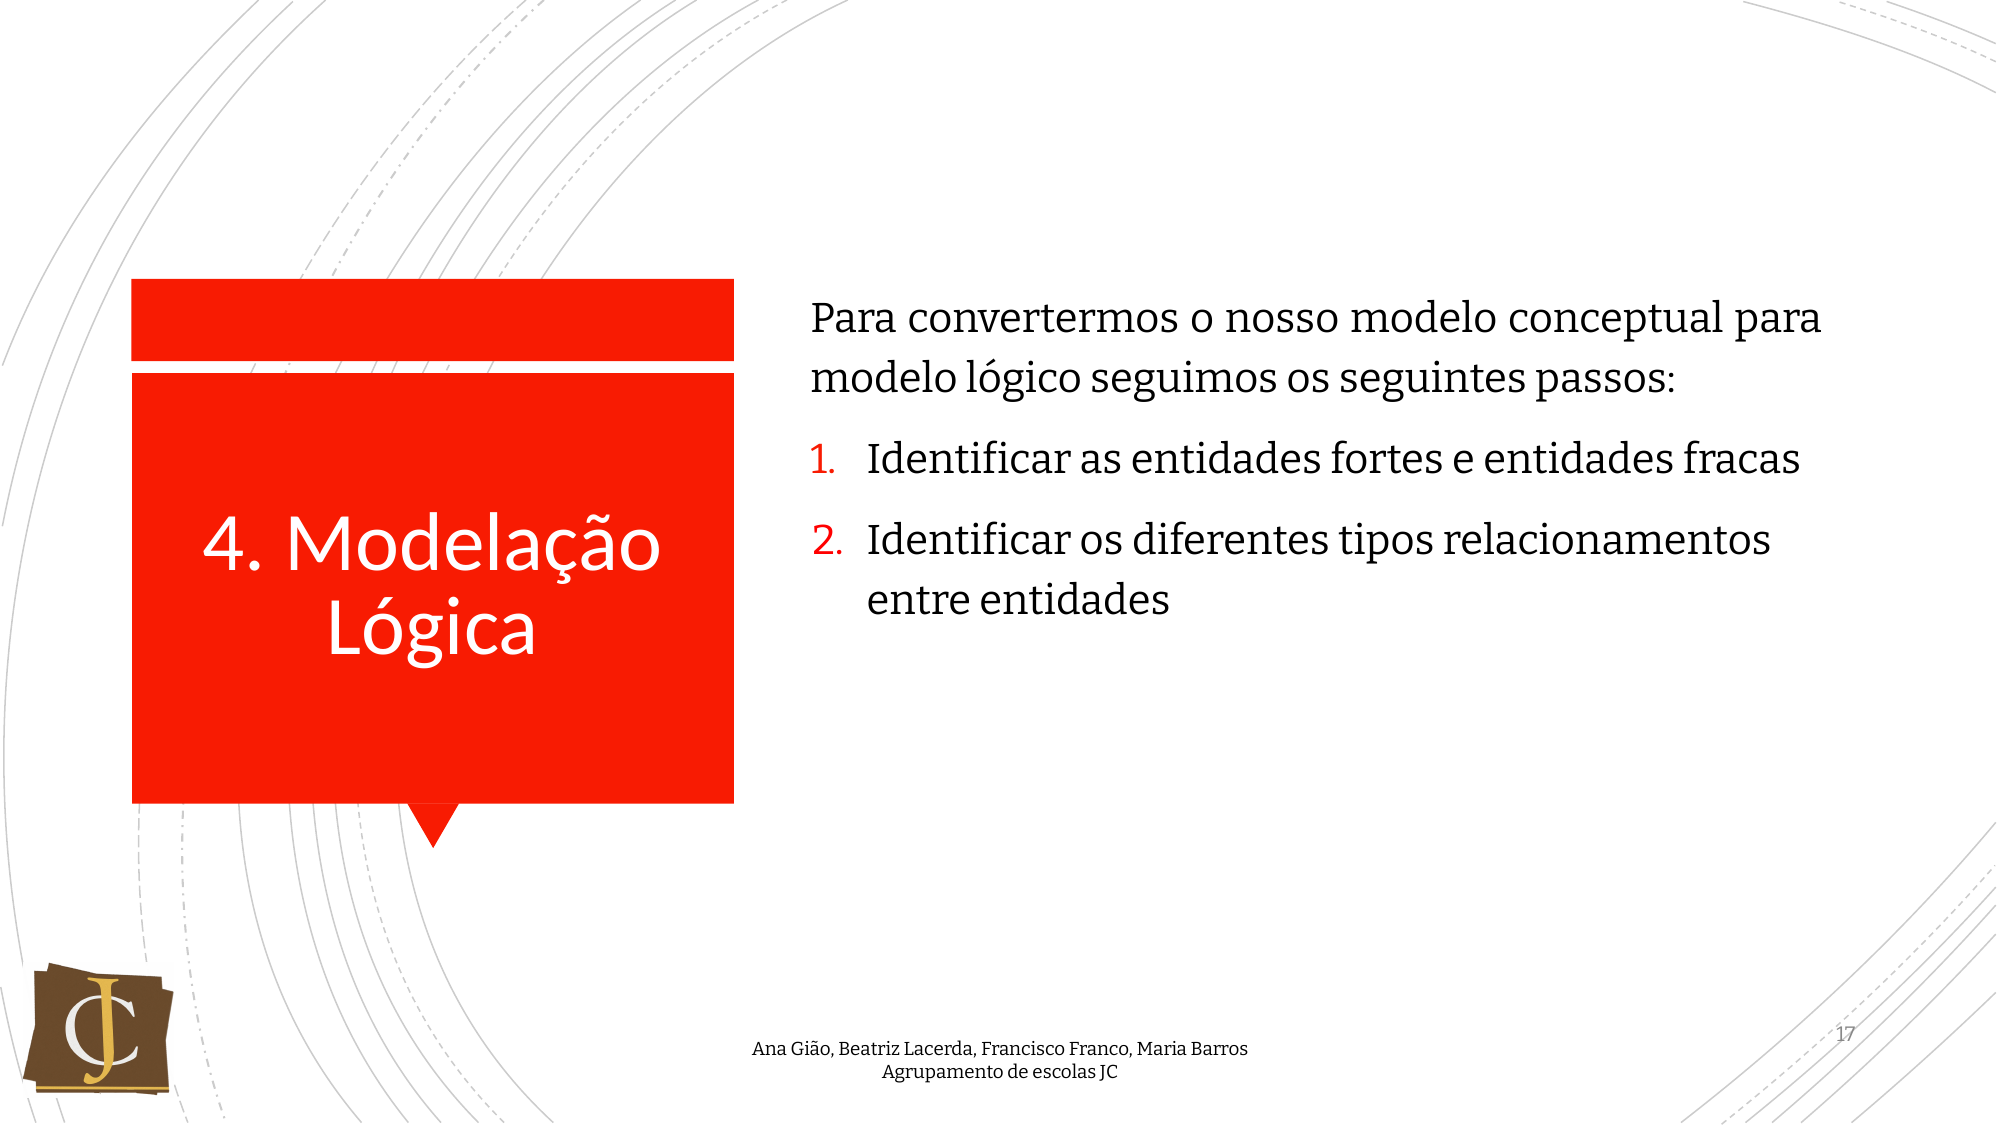

Para convertermos o nosso modelo conceptual para modelo lógico seguimos os seguintes passos:
Identificar as entidades fortes e entidades fracas
Identificar os diferentes tipos relacionamentos entre entidades
# 4. Modelação Lógica
17